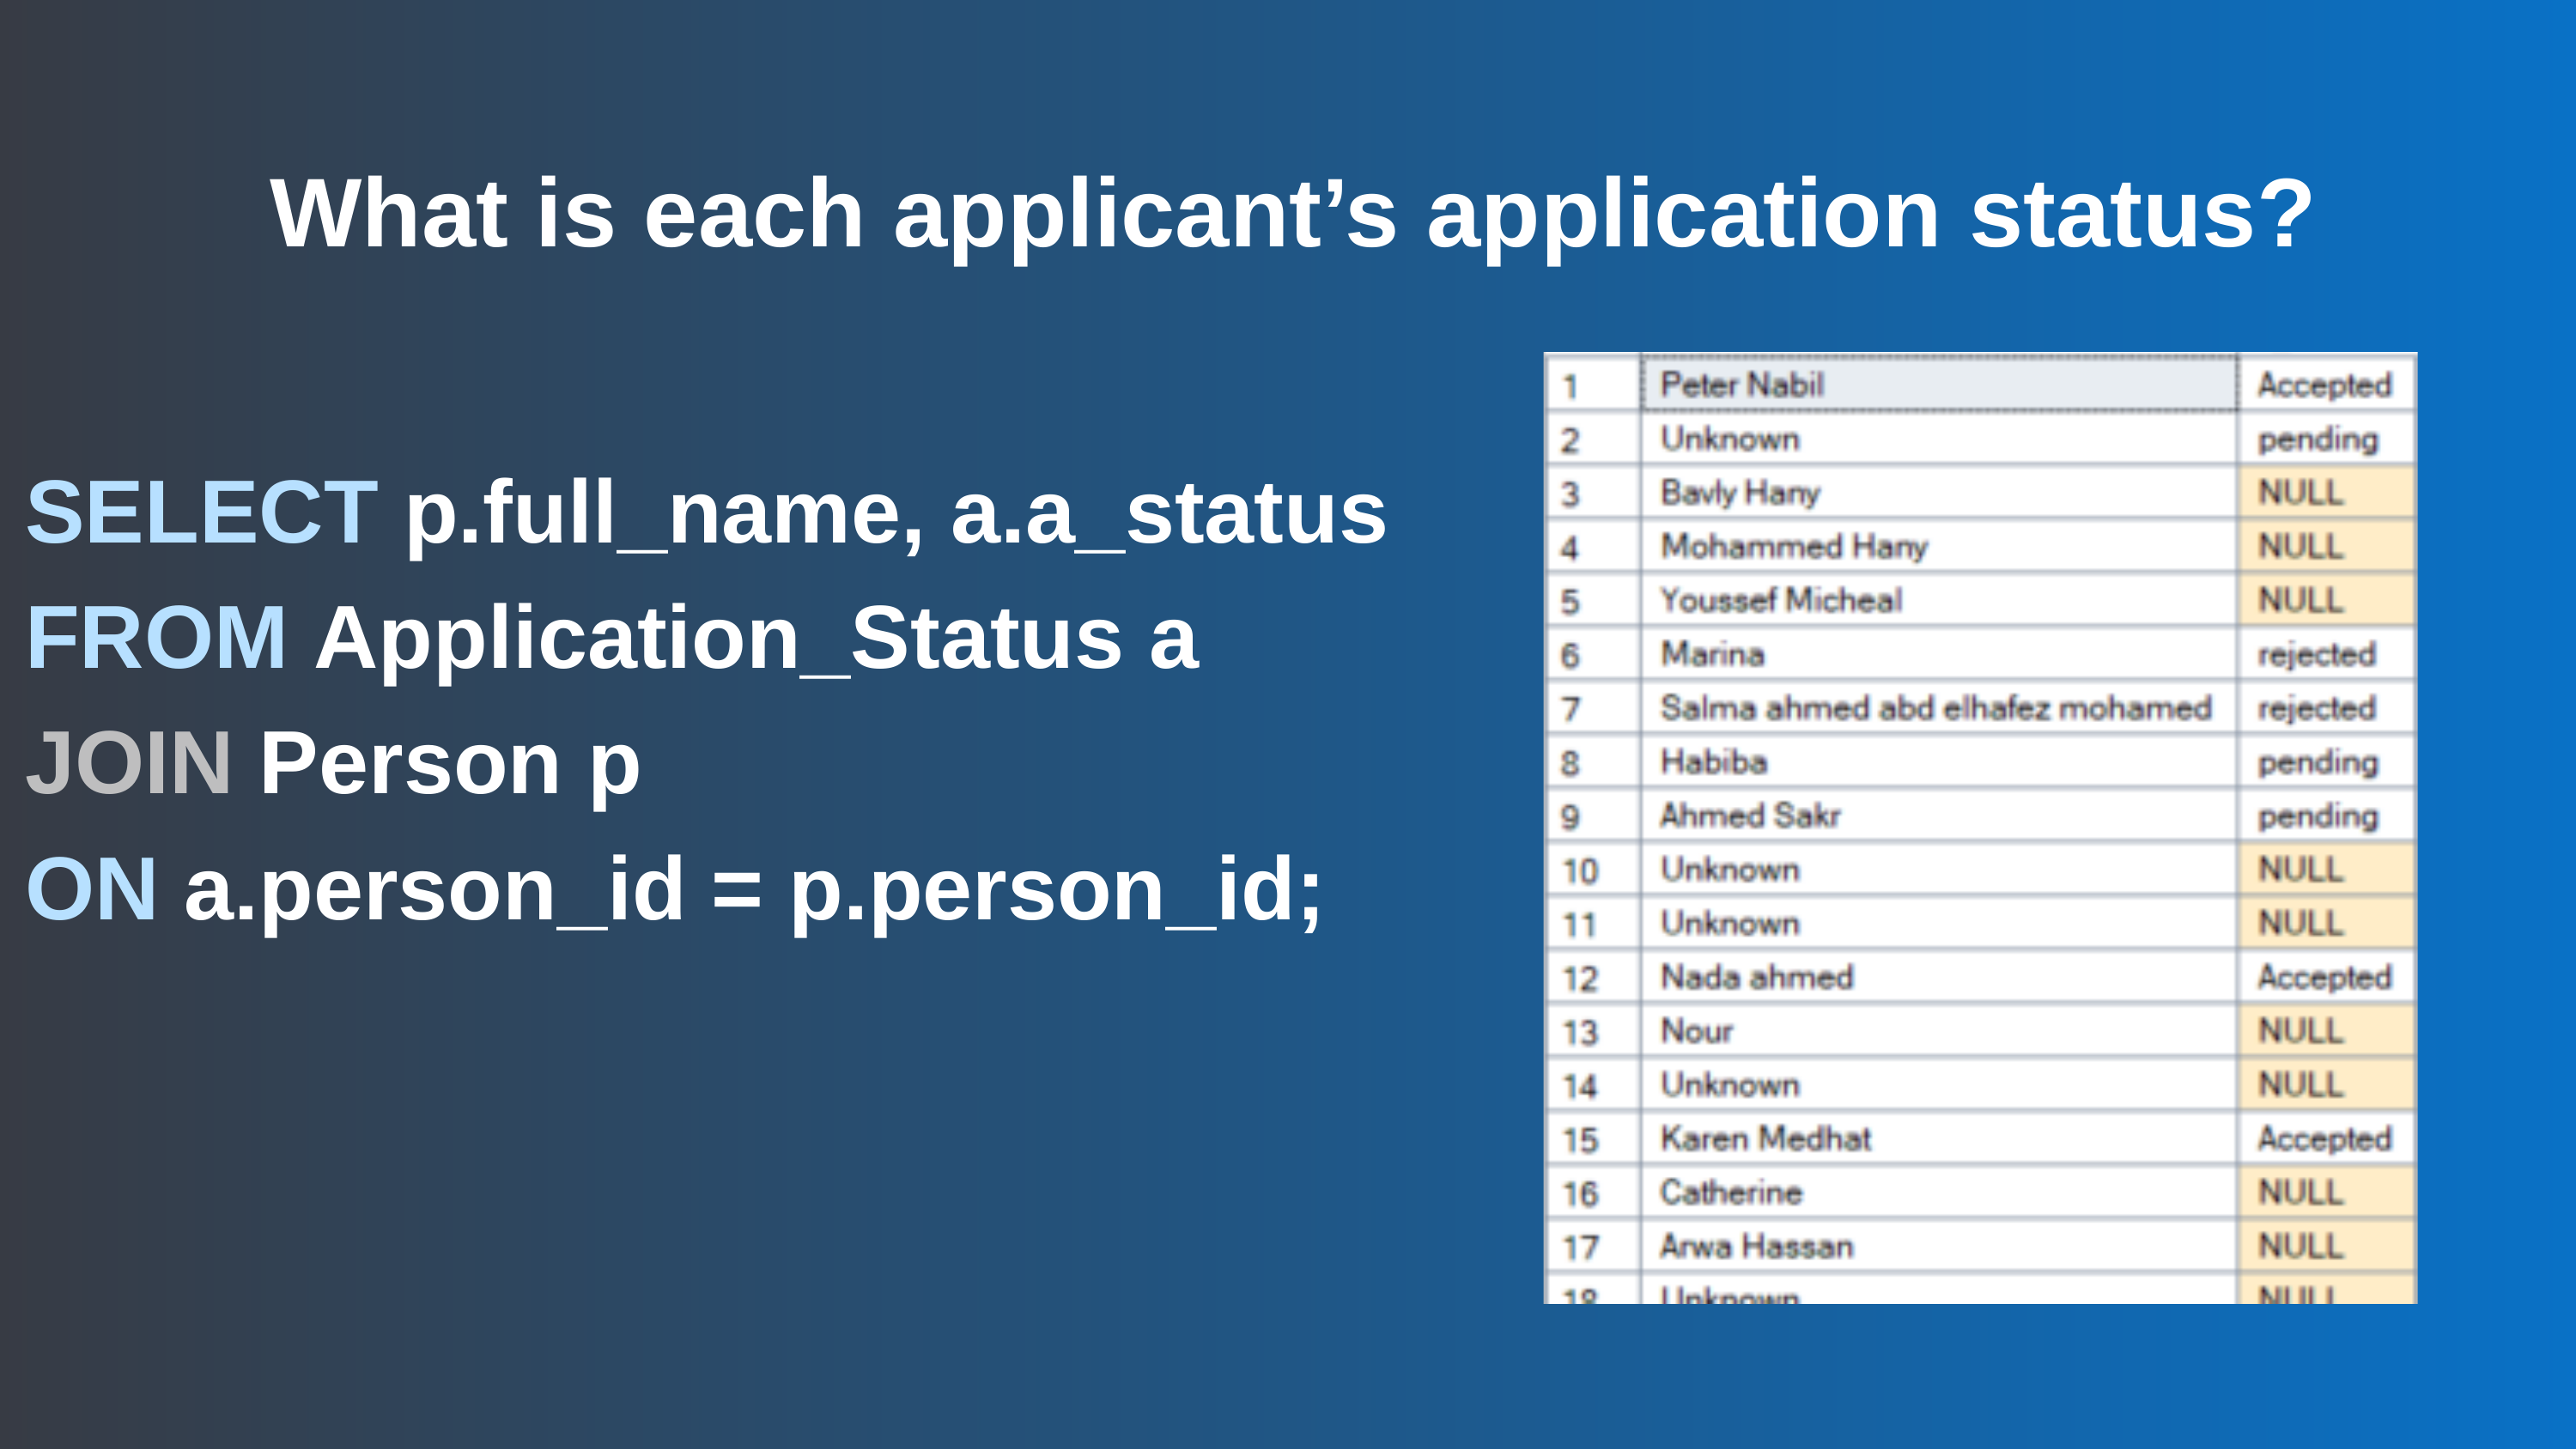

What is each applicant’s application status?

SELECT p.full_name, a.a_status
FROM Application_Status a
JOIN Person p
ON a.person_id = p.person_id;